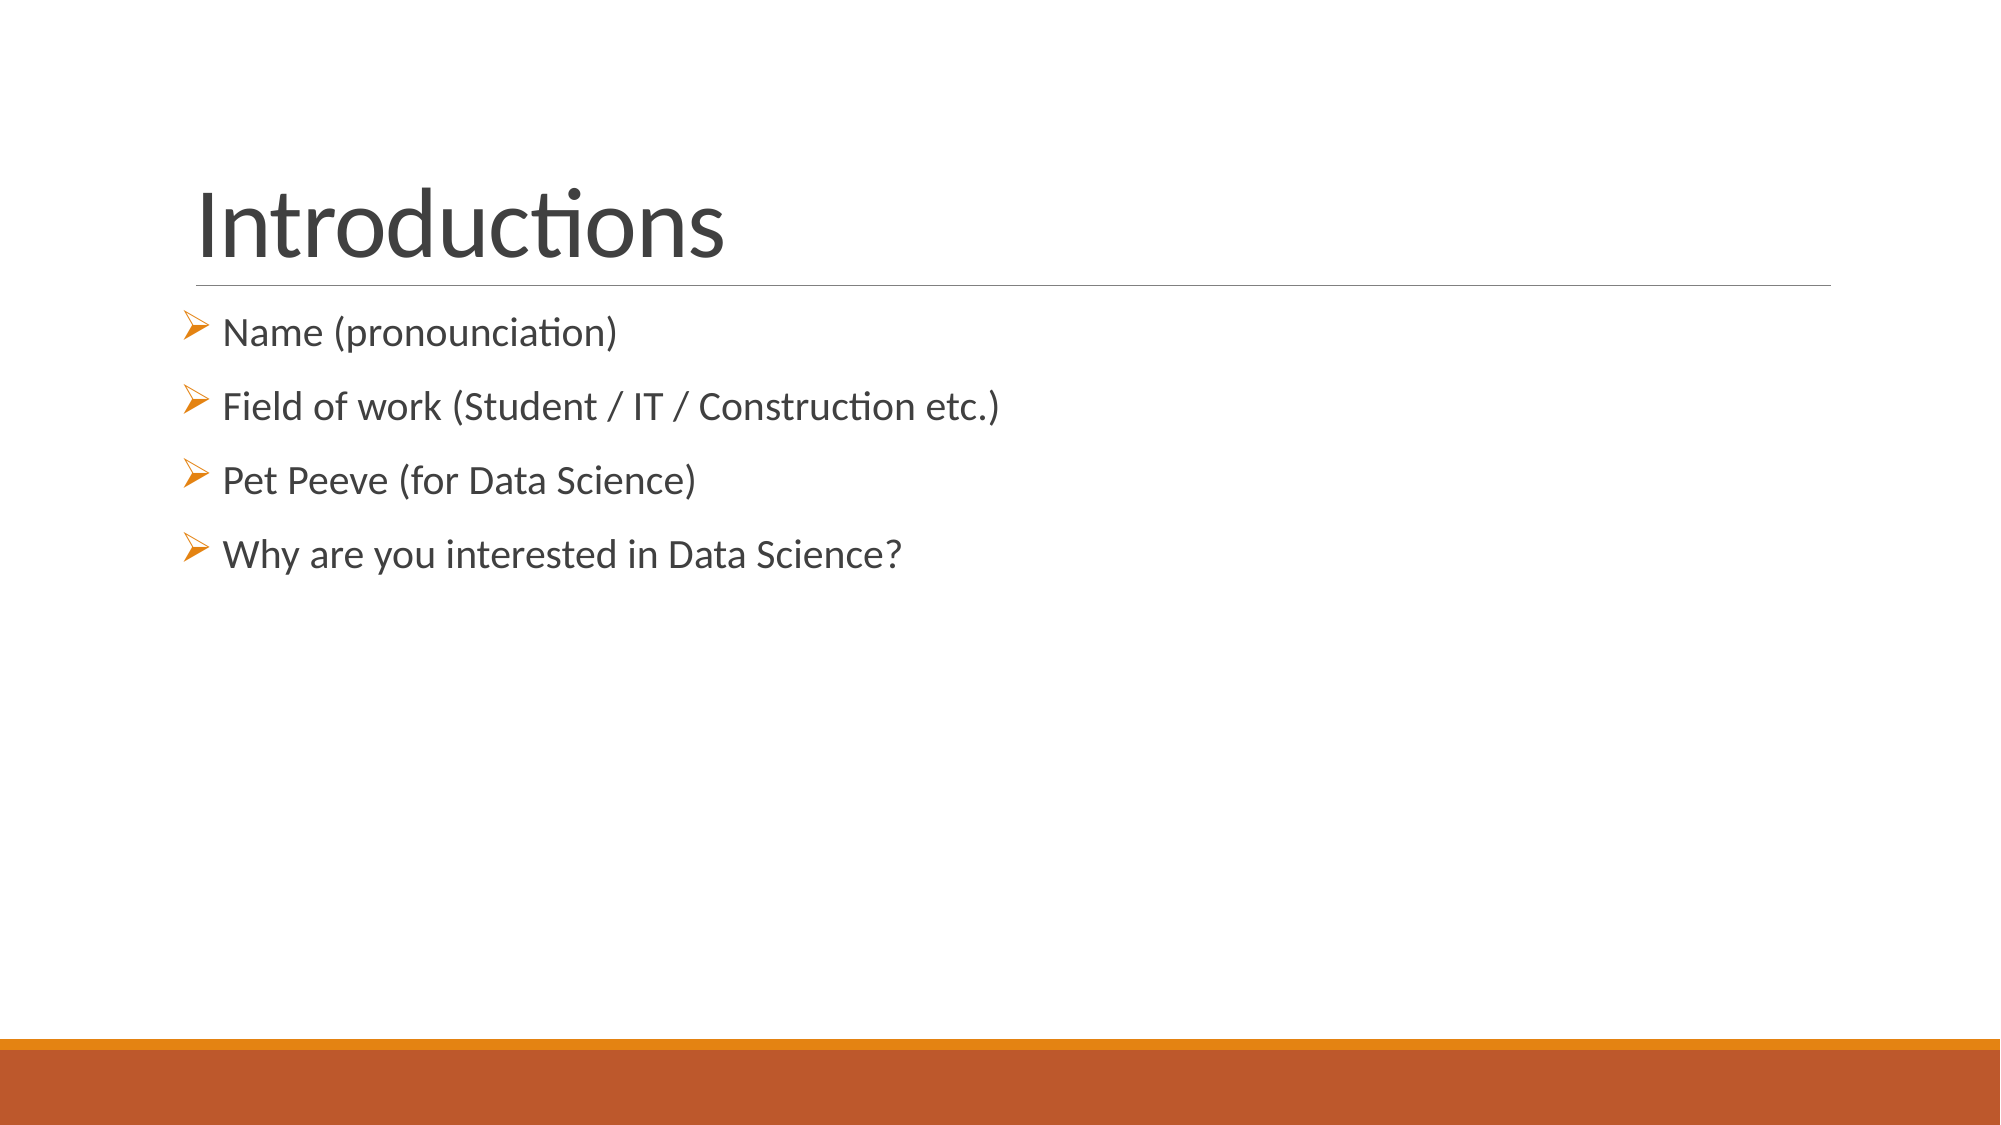

# Introductions
 Name (pronounciation)
 Field of work (Student / IT / Construction etc.)
 Pet Peeve (for Data Science)
 Why are you interested in Data Science?